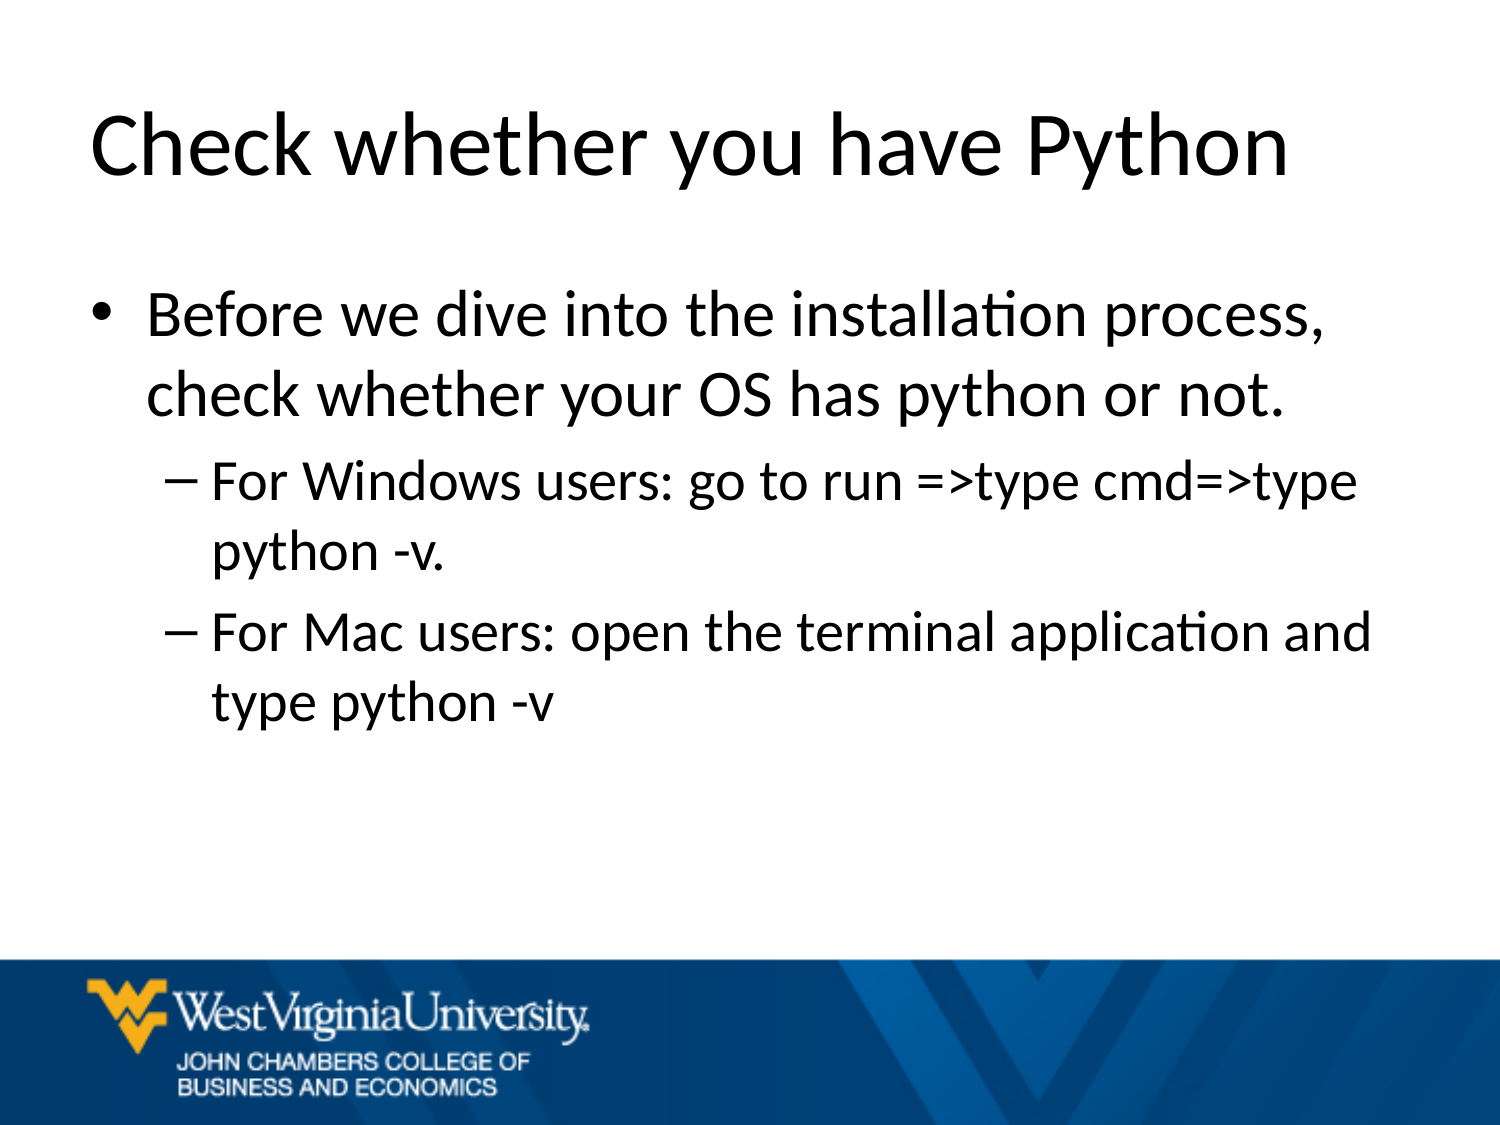

# Check whether you have Python
Before we dive into the installation process, check whether your OS has python or not.
For Windows users: go to run =>type cmd=>type python -v.
For Mac users: open the terminal application and type python -v